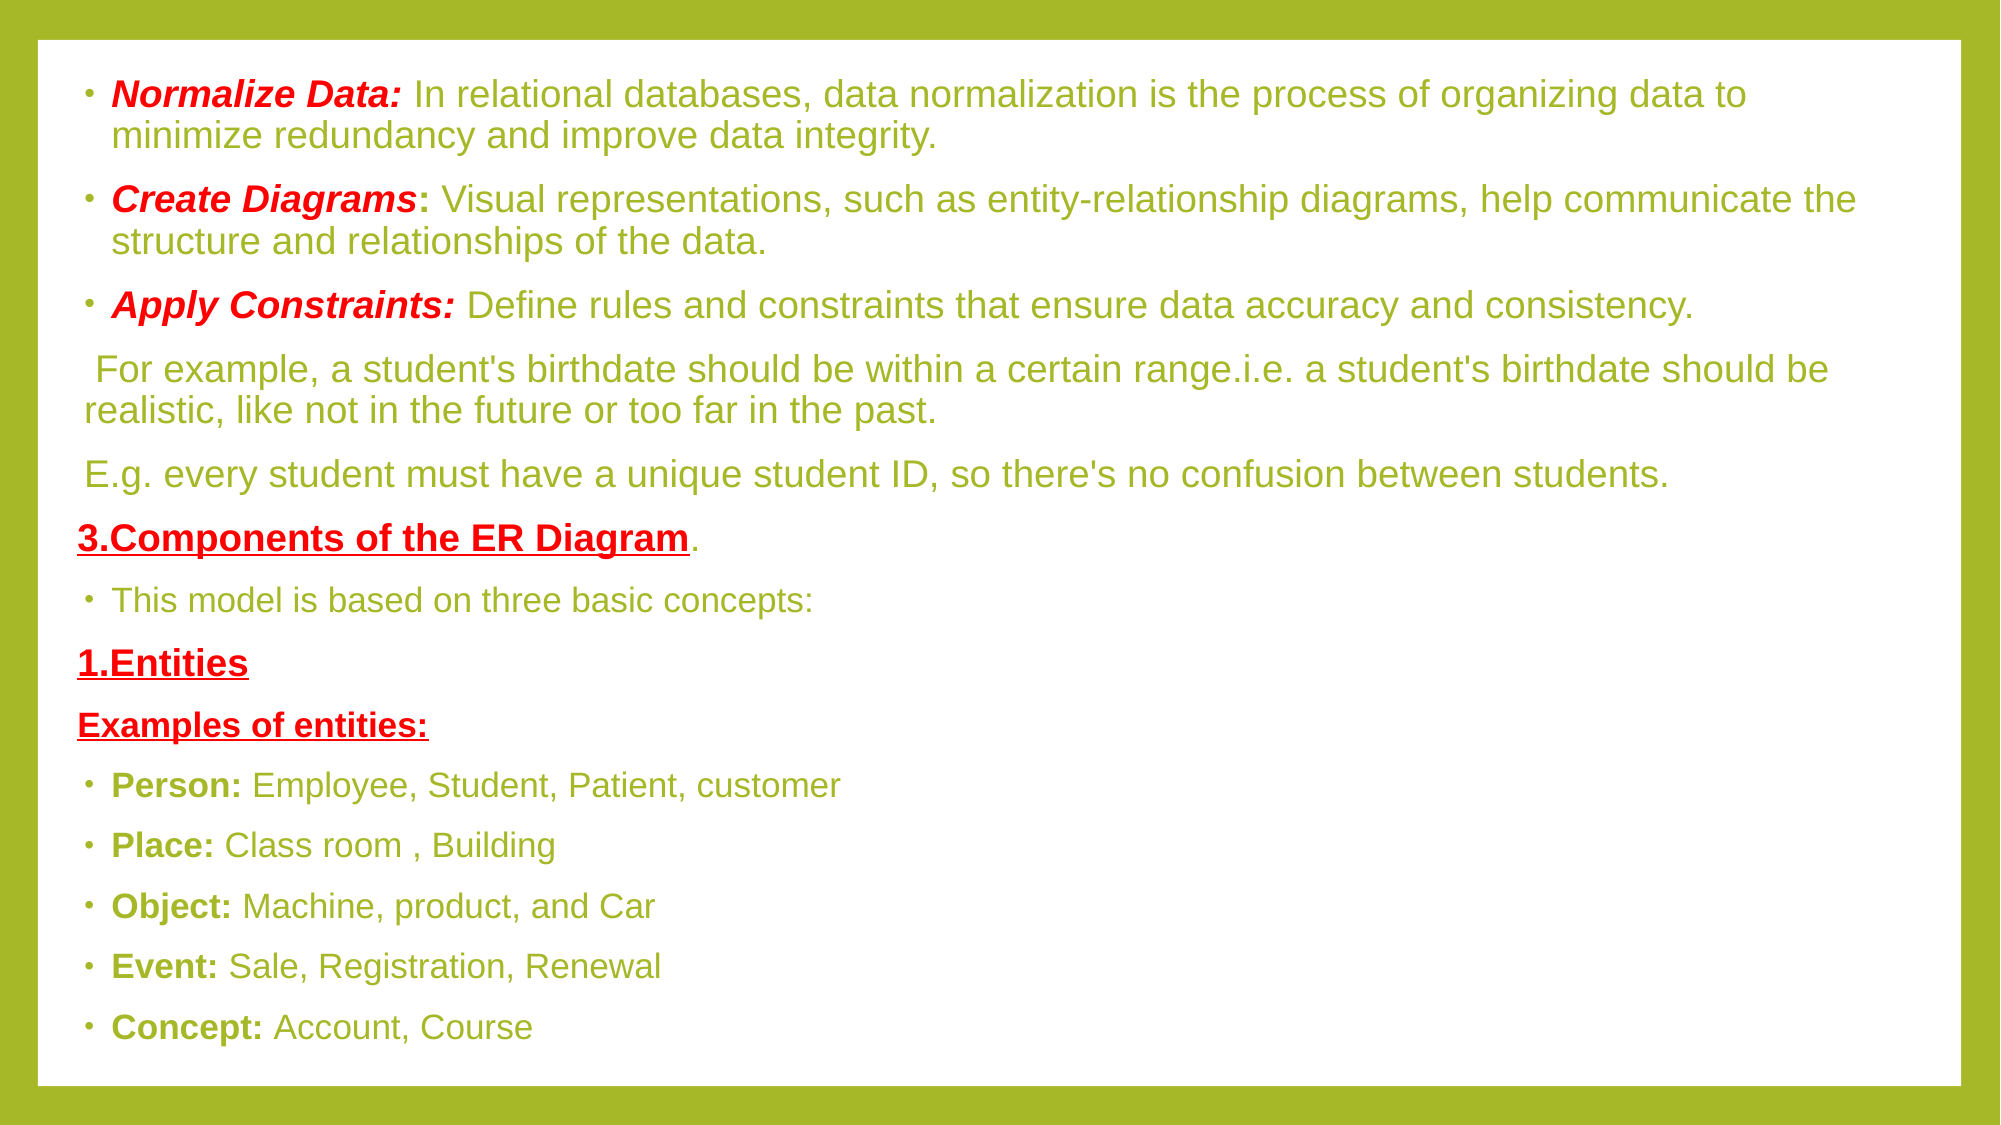

Normalize Data: In relational databases, data normalization is the process of organizing data to minimize redundancy and improve data integrity.
Create Diagrams: Visual representations, such as entity-relationship diagrams, help communicate the structure and relationships of the data.
Apply Constraints: Define rules and constraints that ensure data accuracy and consistency.
 For example, a student's birthdate should be within a certain range.i.e. a student's birthdate should be realistic, like not in the future or too far in the past.
E.g. every student must have a unique student ID, so there's no confusion between students.
3.Components of the ER Diagram.
This model is based on three basic concepts:
1.Entities
Examples of entities:
Person: Employee, Student, Patient, customer
Place: Class room , Building
Object: Machine, product, and Car
Event: Sale, Registration, Renewal
Concept: Account, Course
.